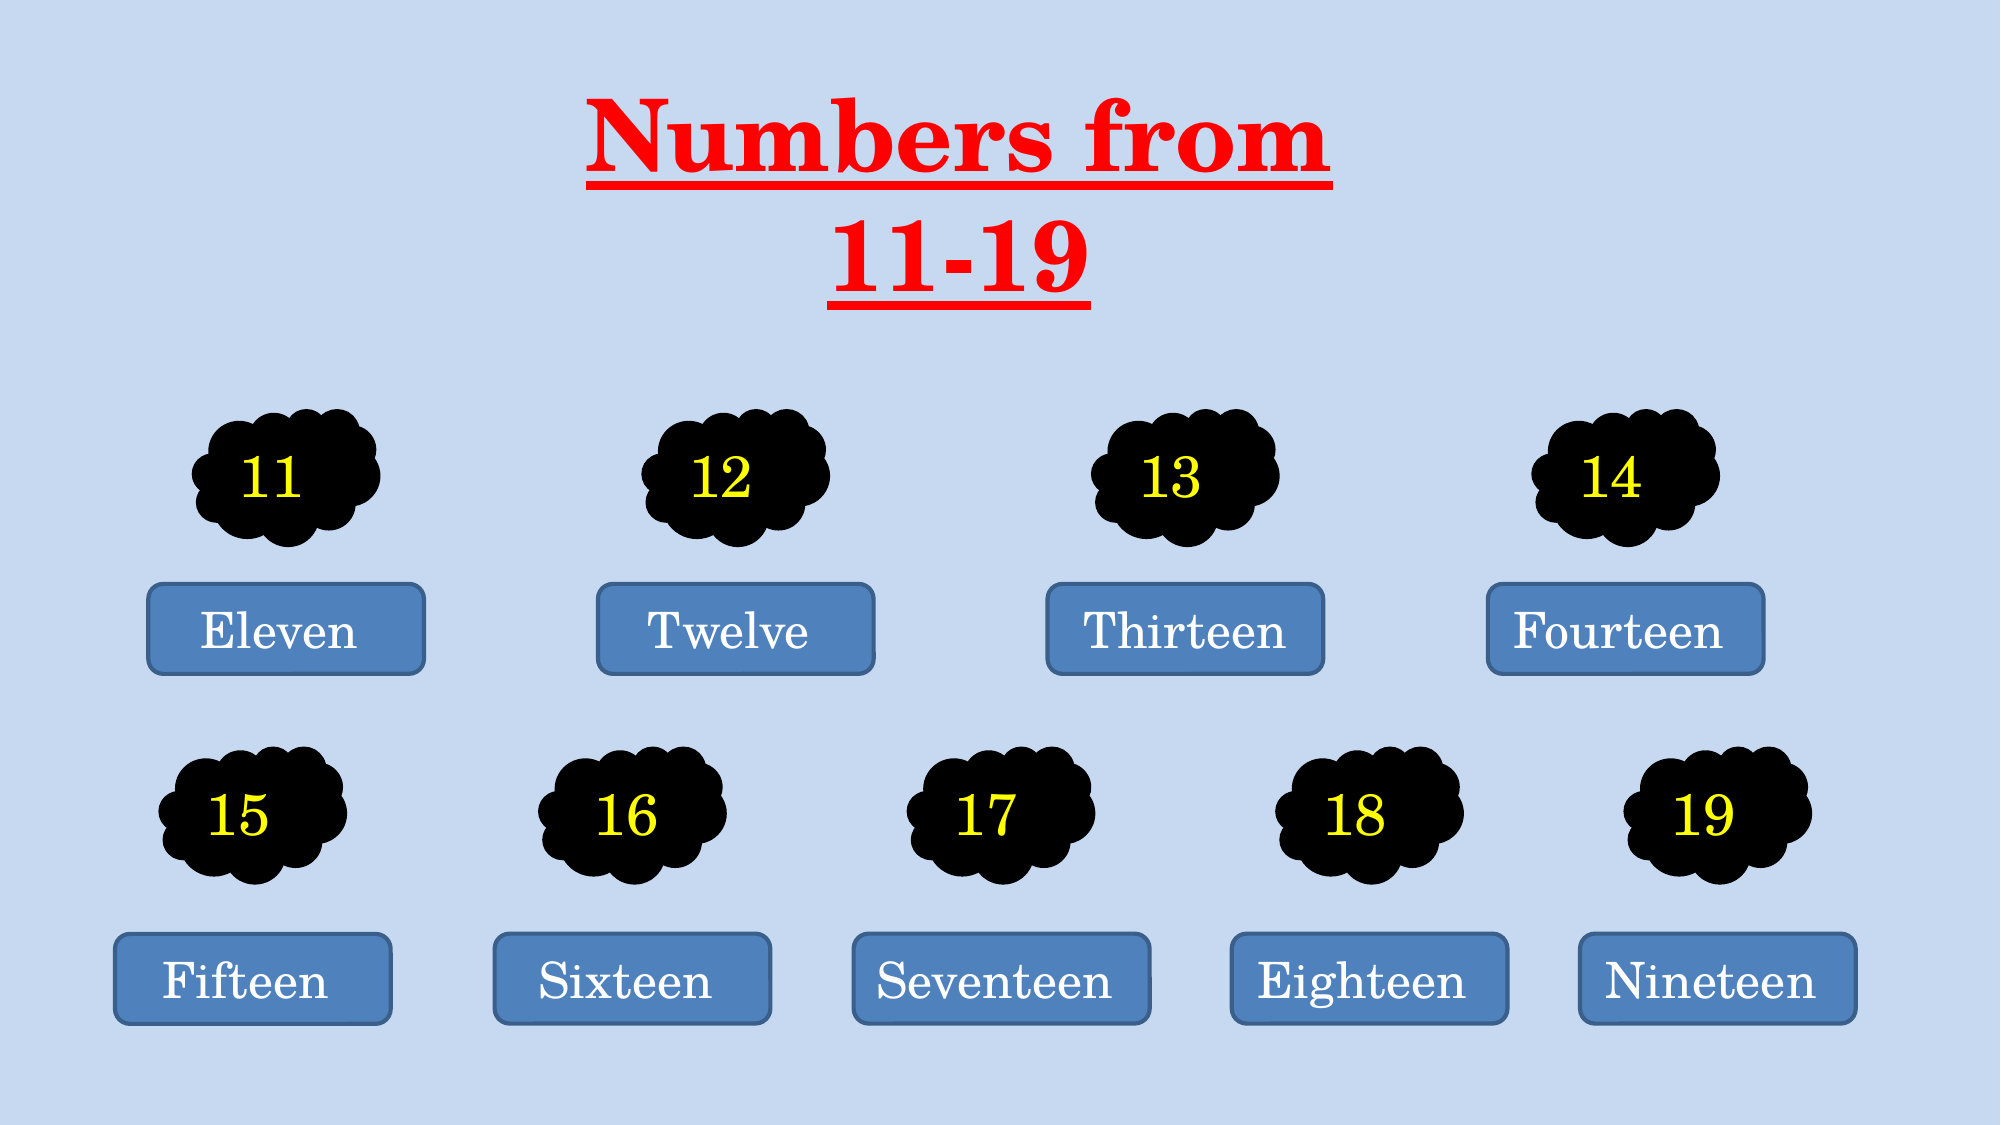

Numbers from 11-19
11
12
13
14
Eleven
Twelve
Thirteen
Fourteen
15
16
17
18
19
Sixteen
Seventeen
Eighteen
Nineteen
Fifteen